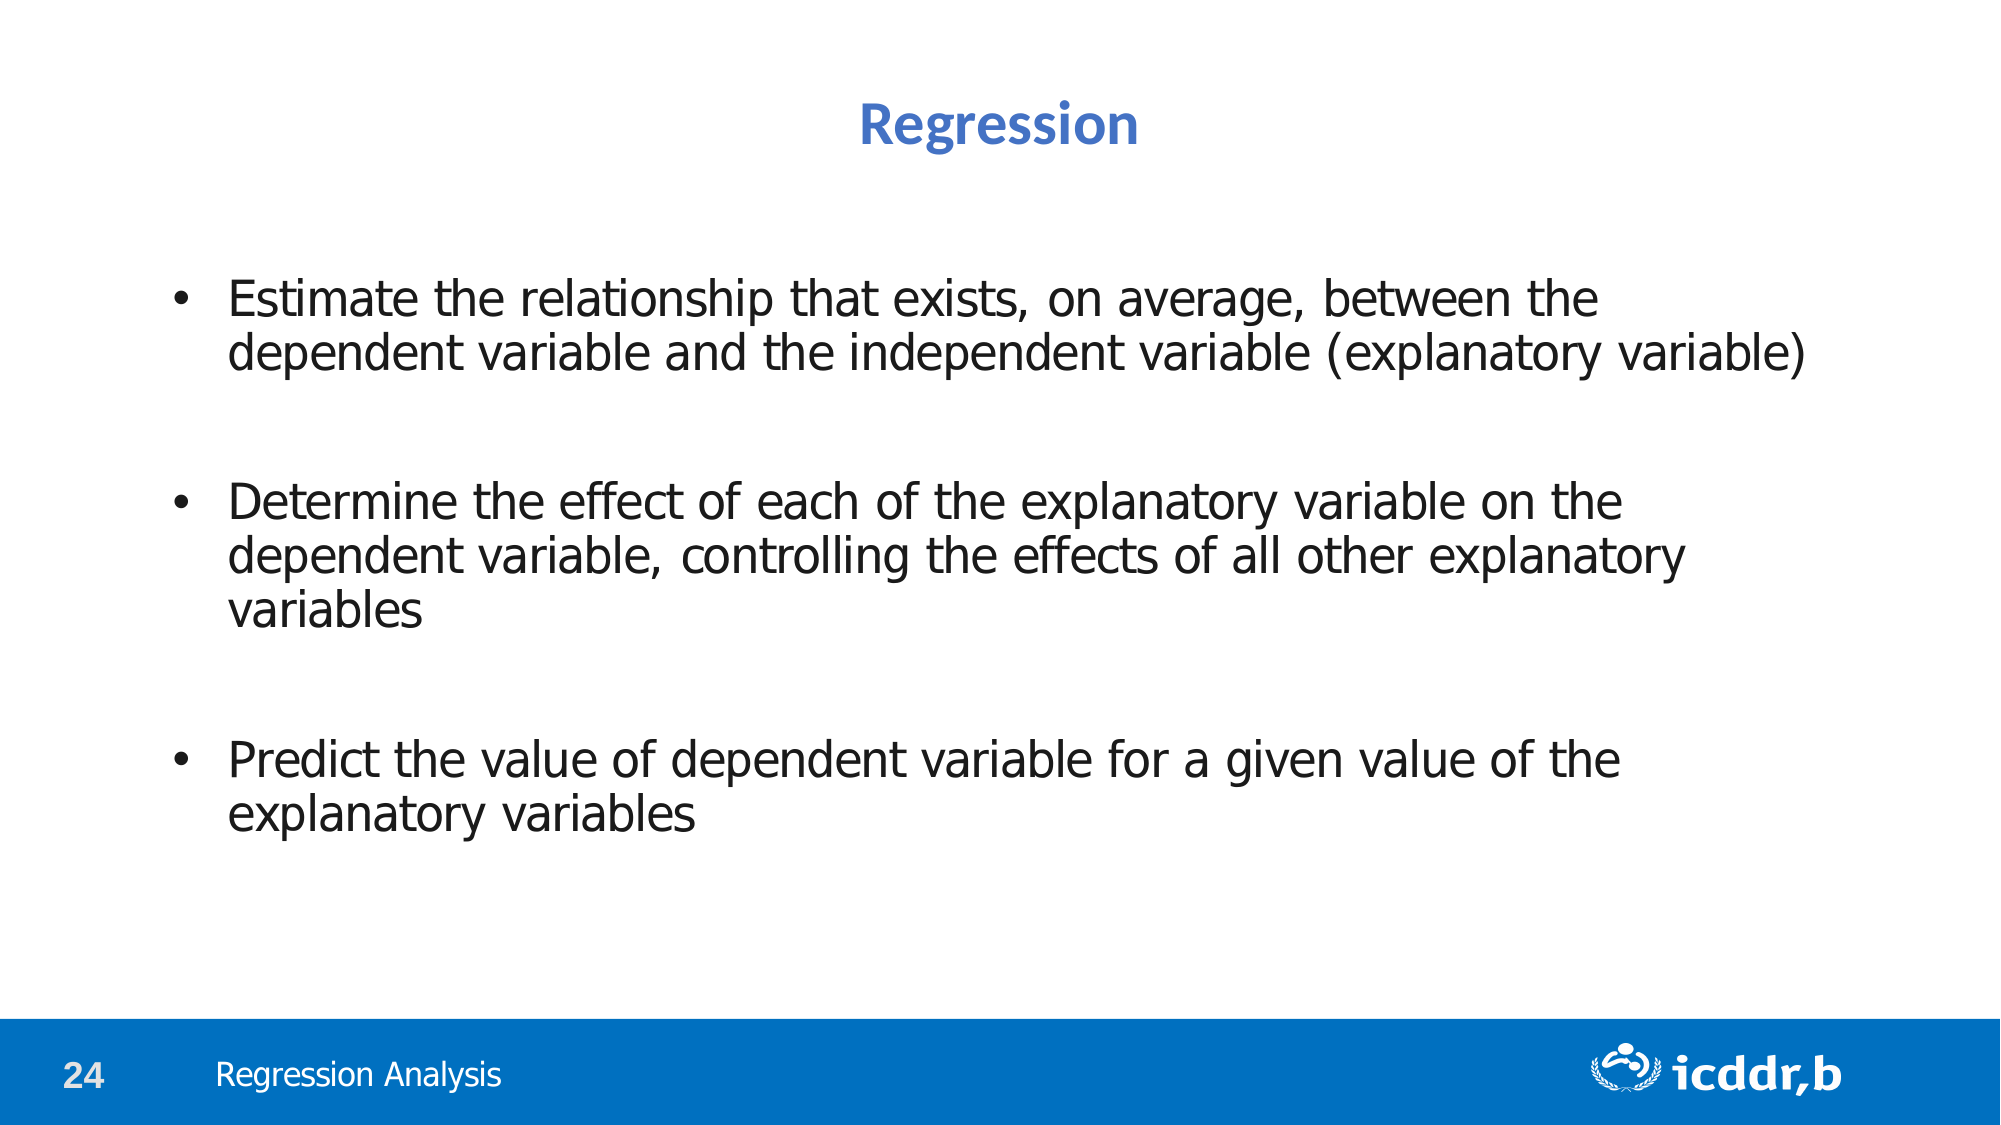

Regression
Estimate the relationship that exists, on average, between the dependent variable and the independent variable (explanatory variable)

Determine the effect of each of the explanatory variable on the dependent variable, controlling the effects of all other explanatory variables

Predict the value of dependent variable for a given value of the explanatory variables